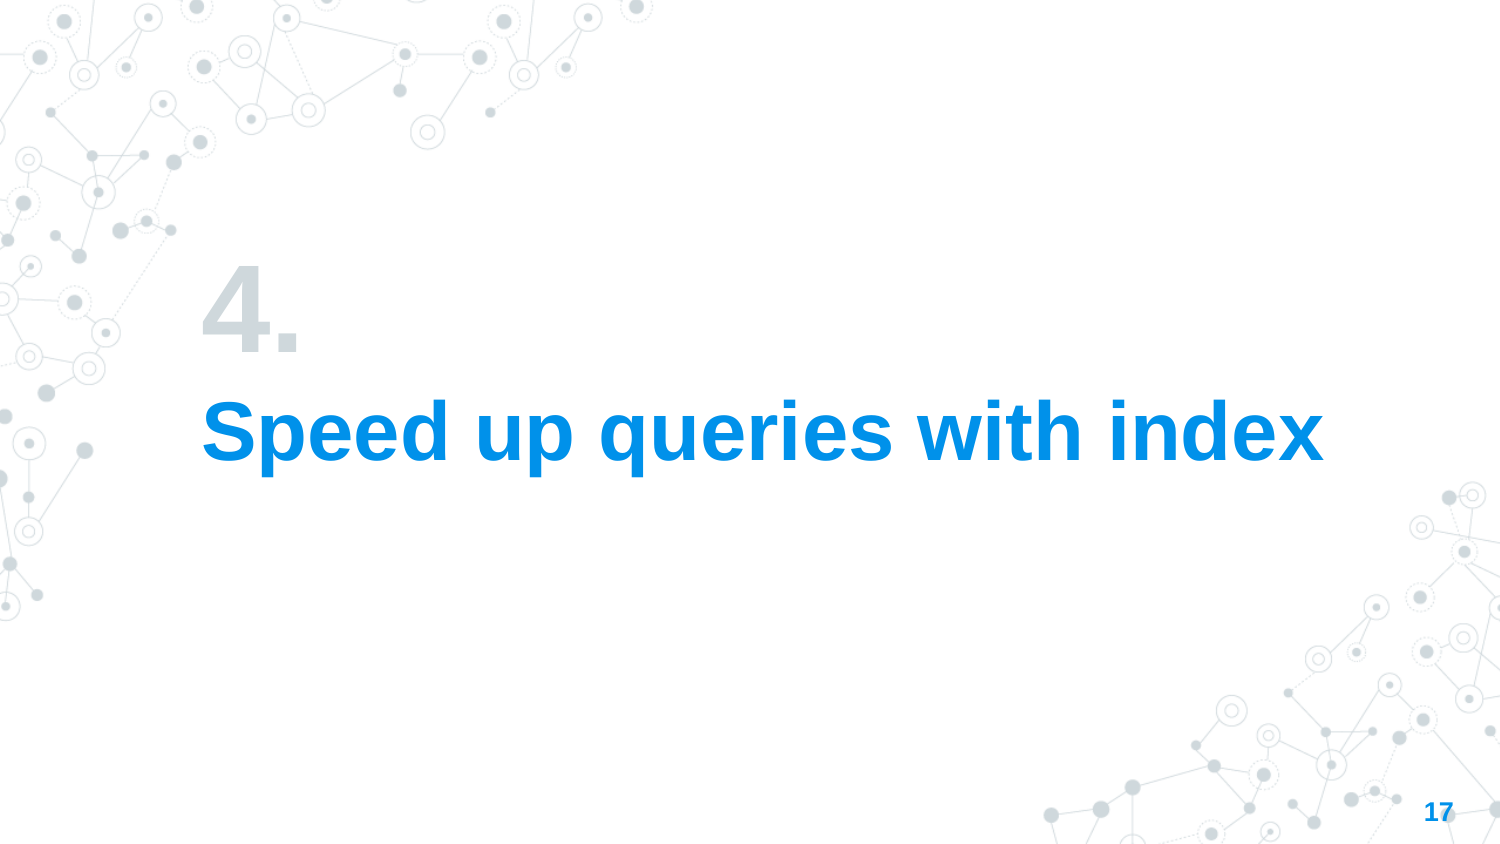

# 4. Speed up queries with index
17